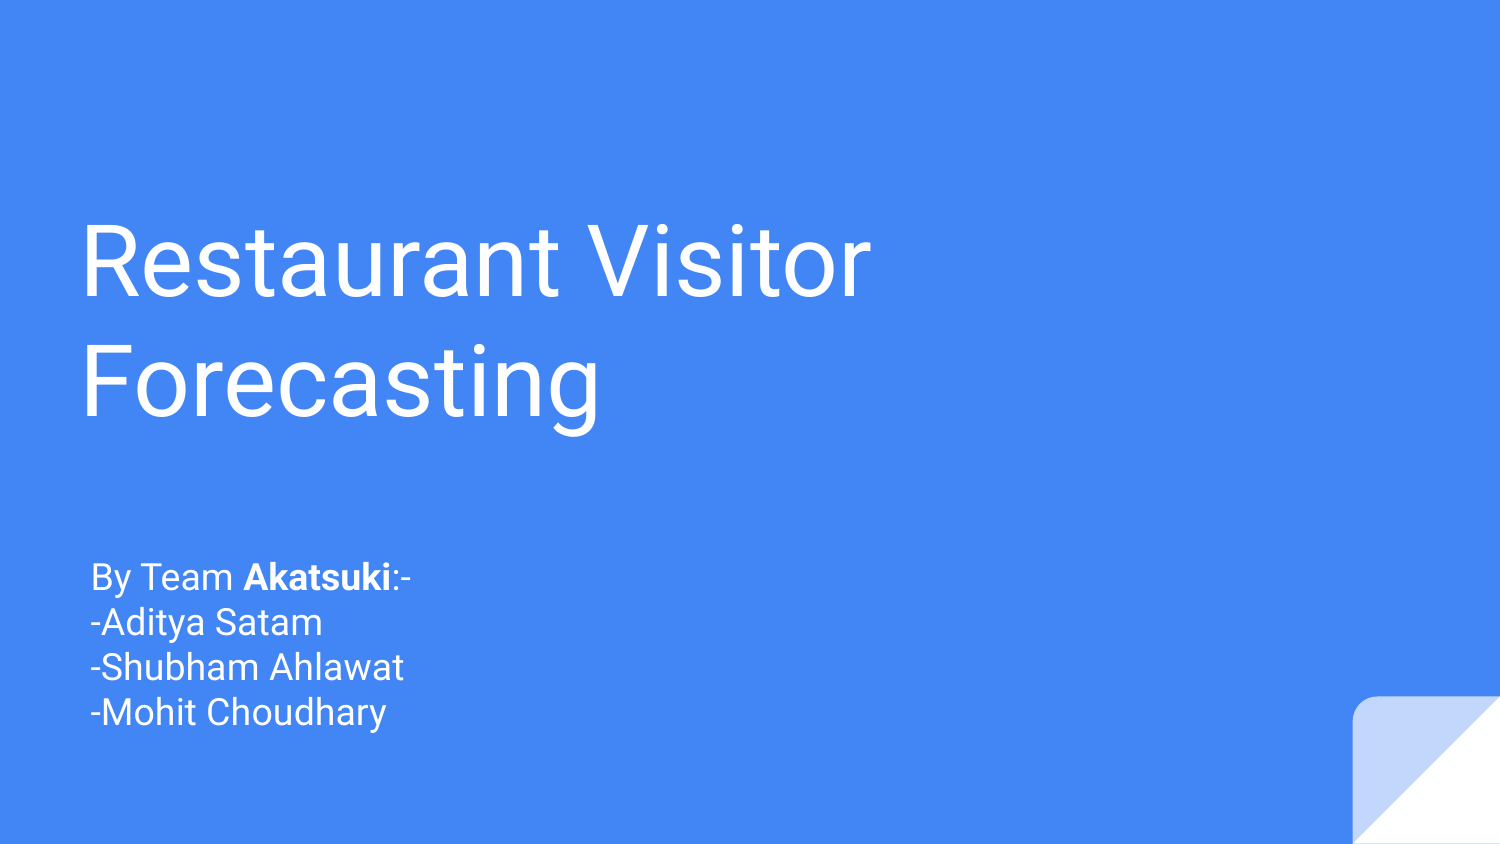

# Restaurant Visitor Forecasting
By Team Akatsuki:-
-Aditya Satam
-Shubham Ahlawat
-Mohit Choudhary